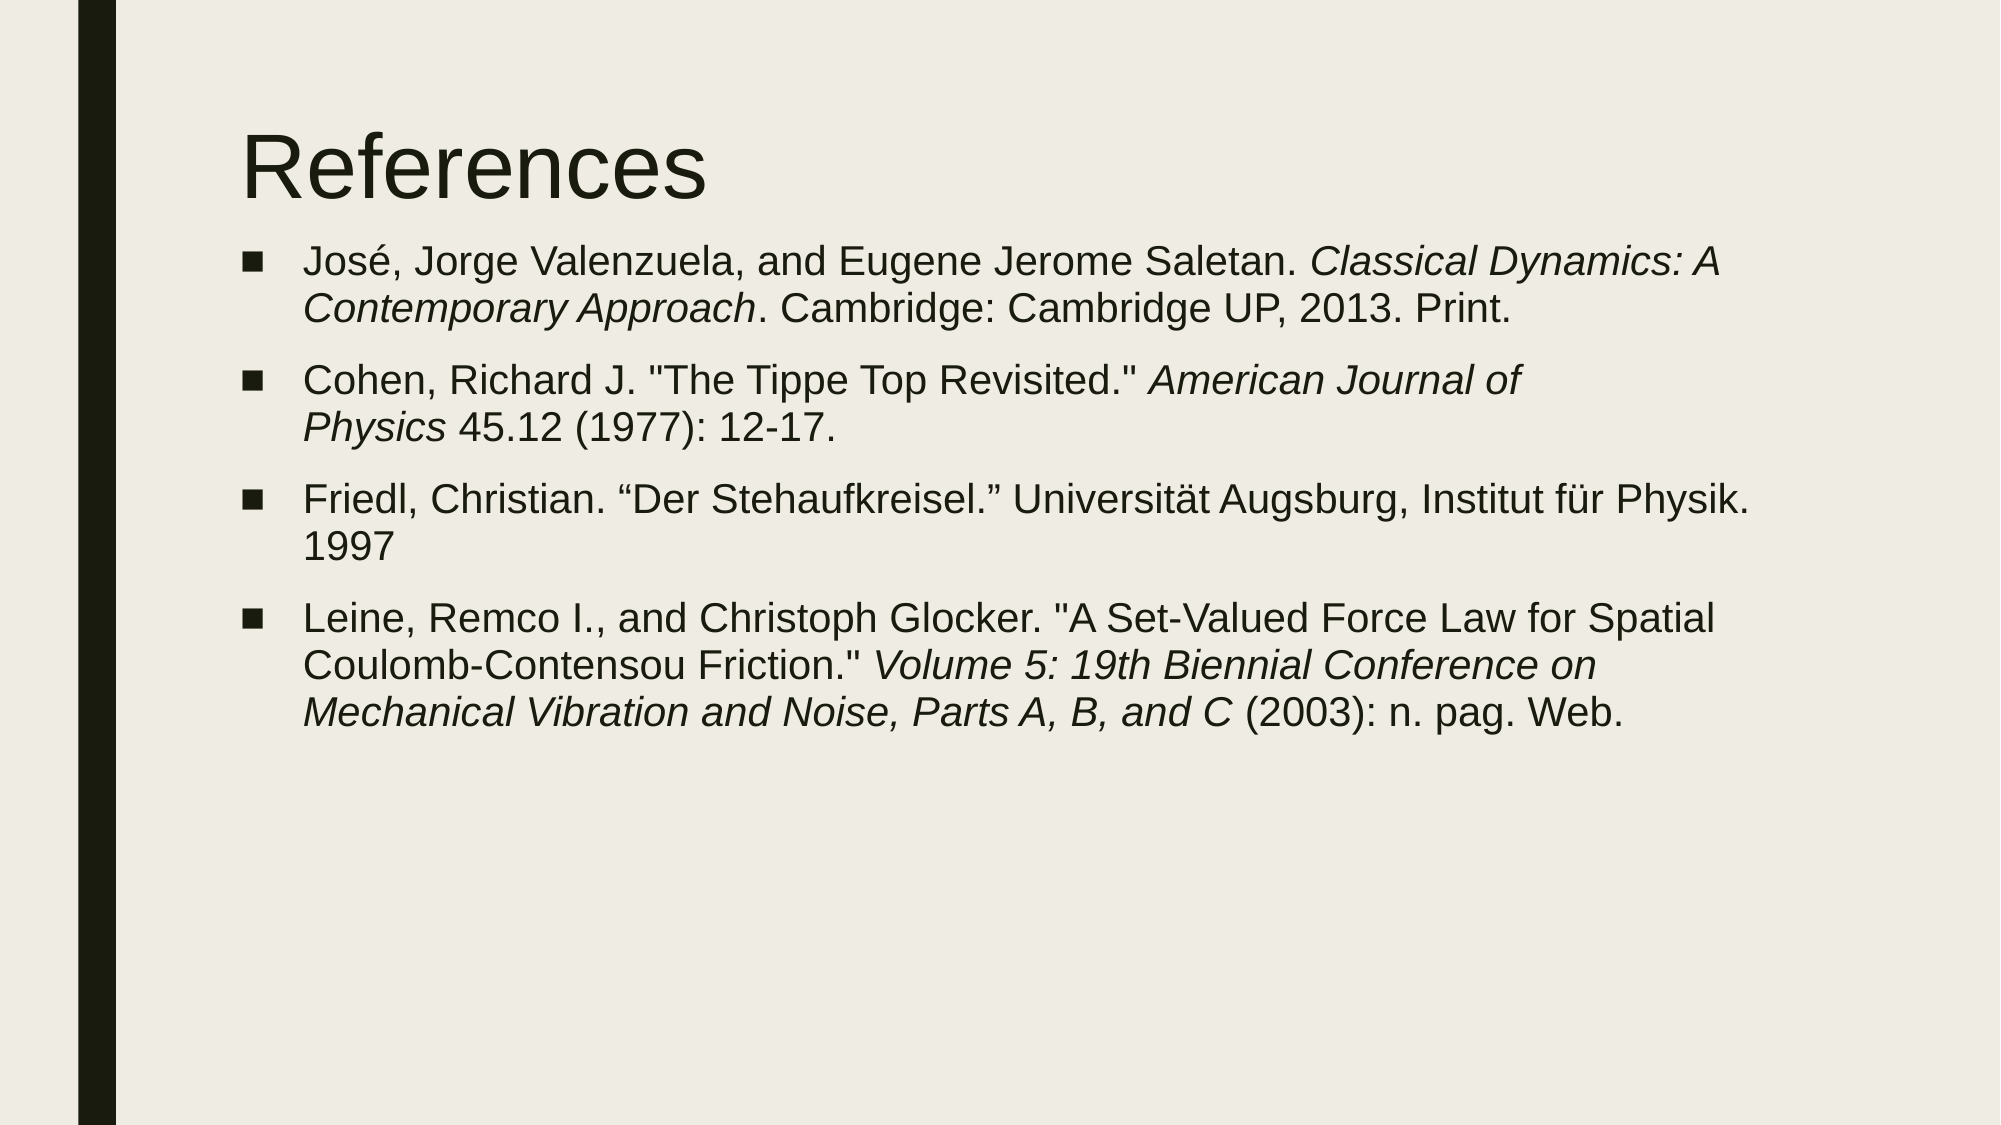

# References
José, Jorge Valenzuela, and Eugene Jerome Saletan. Classical Dynamics: A Contemporary Approach. Cambridge: Cambridge UP, 2013. Print.
Cohen, Richard J. "The Tippe Top Revisited." American Journal of Physics 45.12 (1977): 12-17.
Friedl, Christian. “Der Stehaufkreisel.” Universität Augsburg, Institut für Physik. 1997
Leine, Remco I., and Christoph Glocker. "A Set-Valued Force Law for Spatial Coulomb-Contensou Friction." Volume 5: 19th Biennial Conference on Mechanical Vibration and Noise, Parts A, B, and C (2003): n. pag. Web.